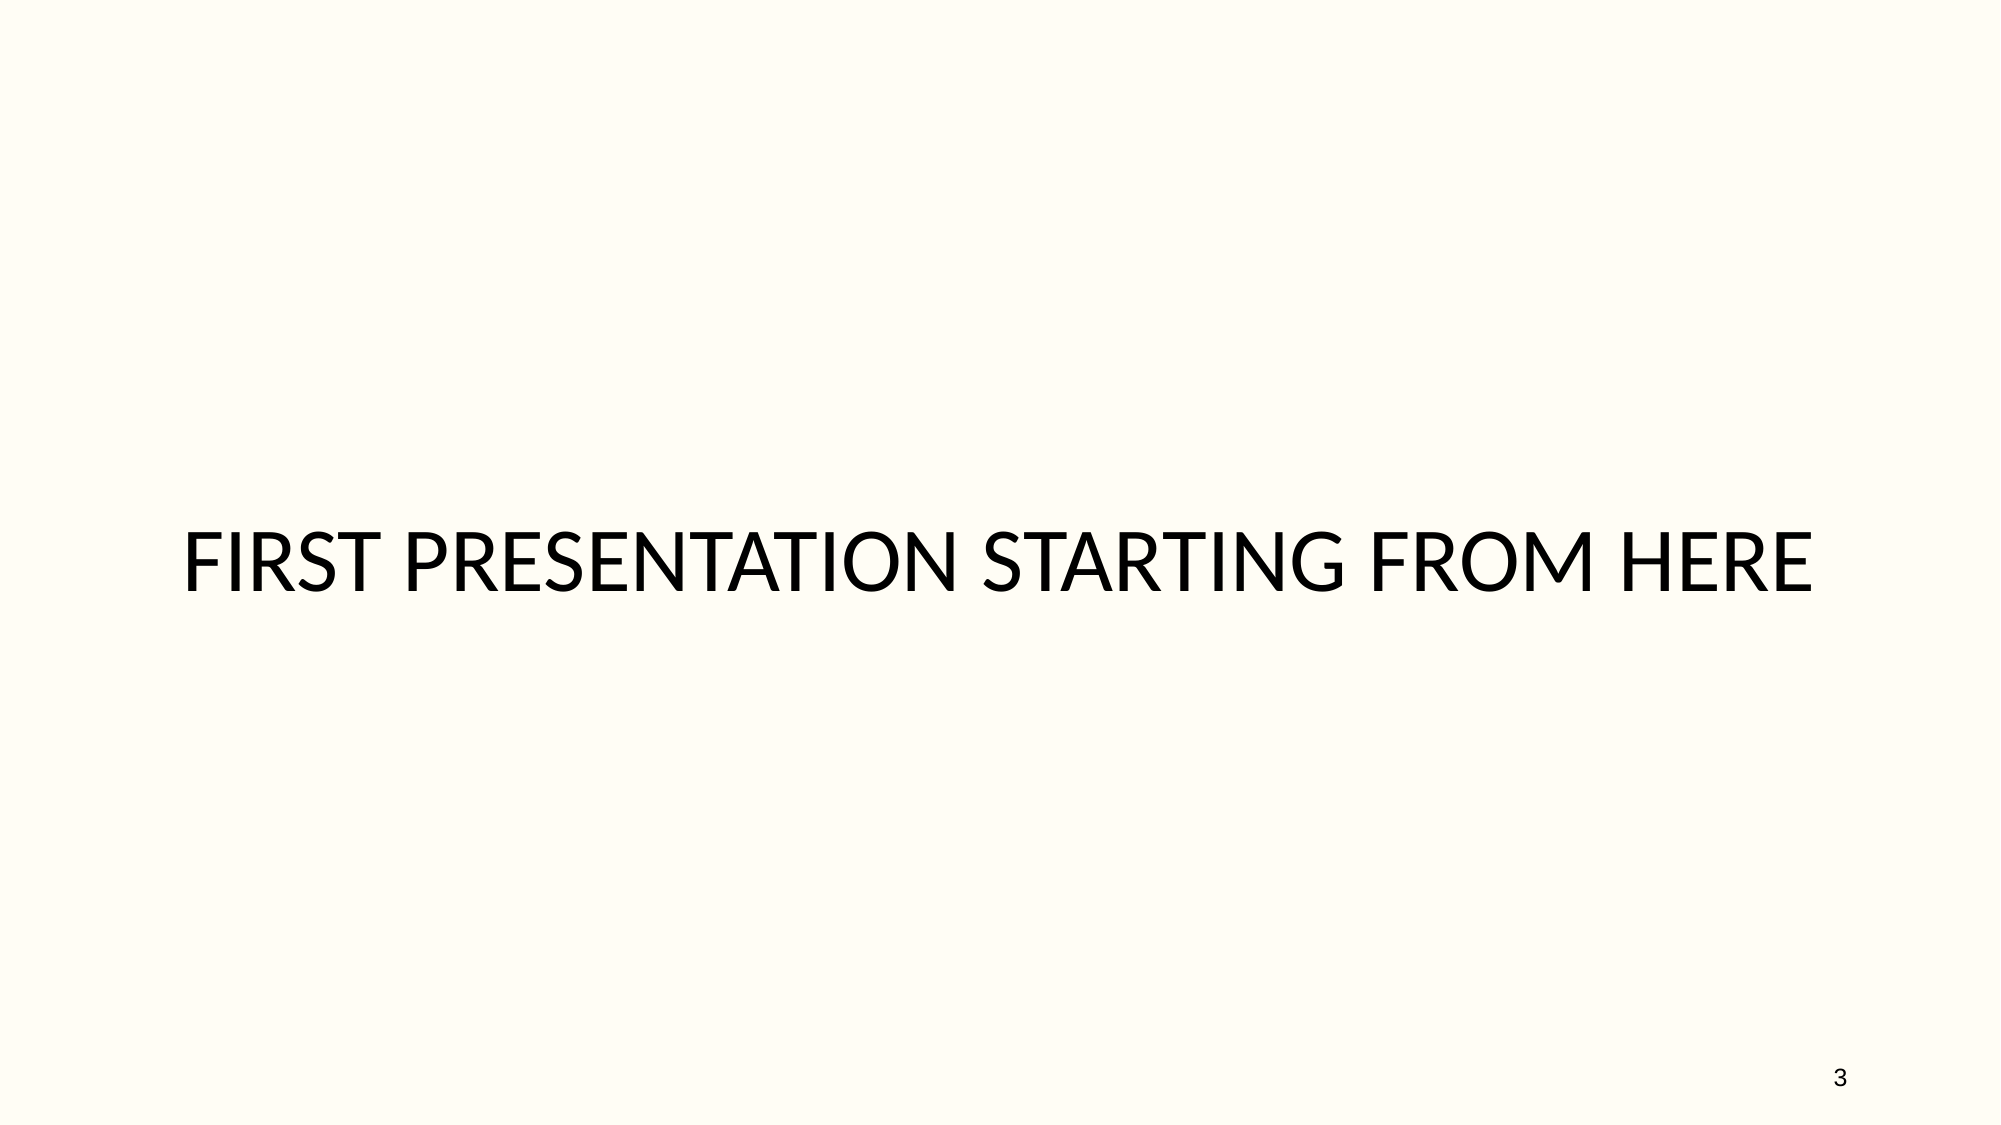

# FIRST PRESENTATION STARTING FROM HERE
3